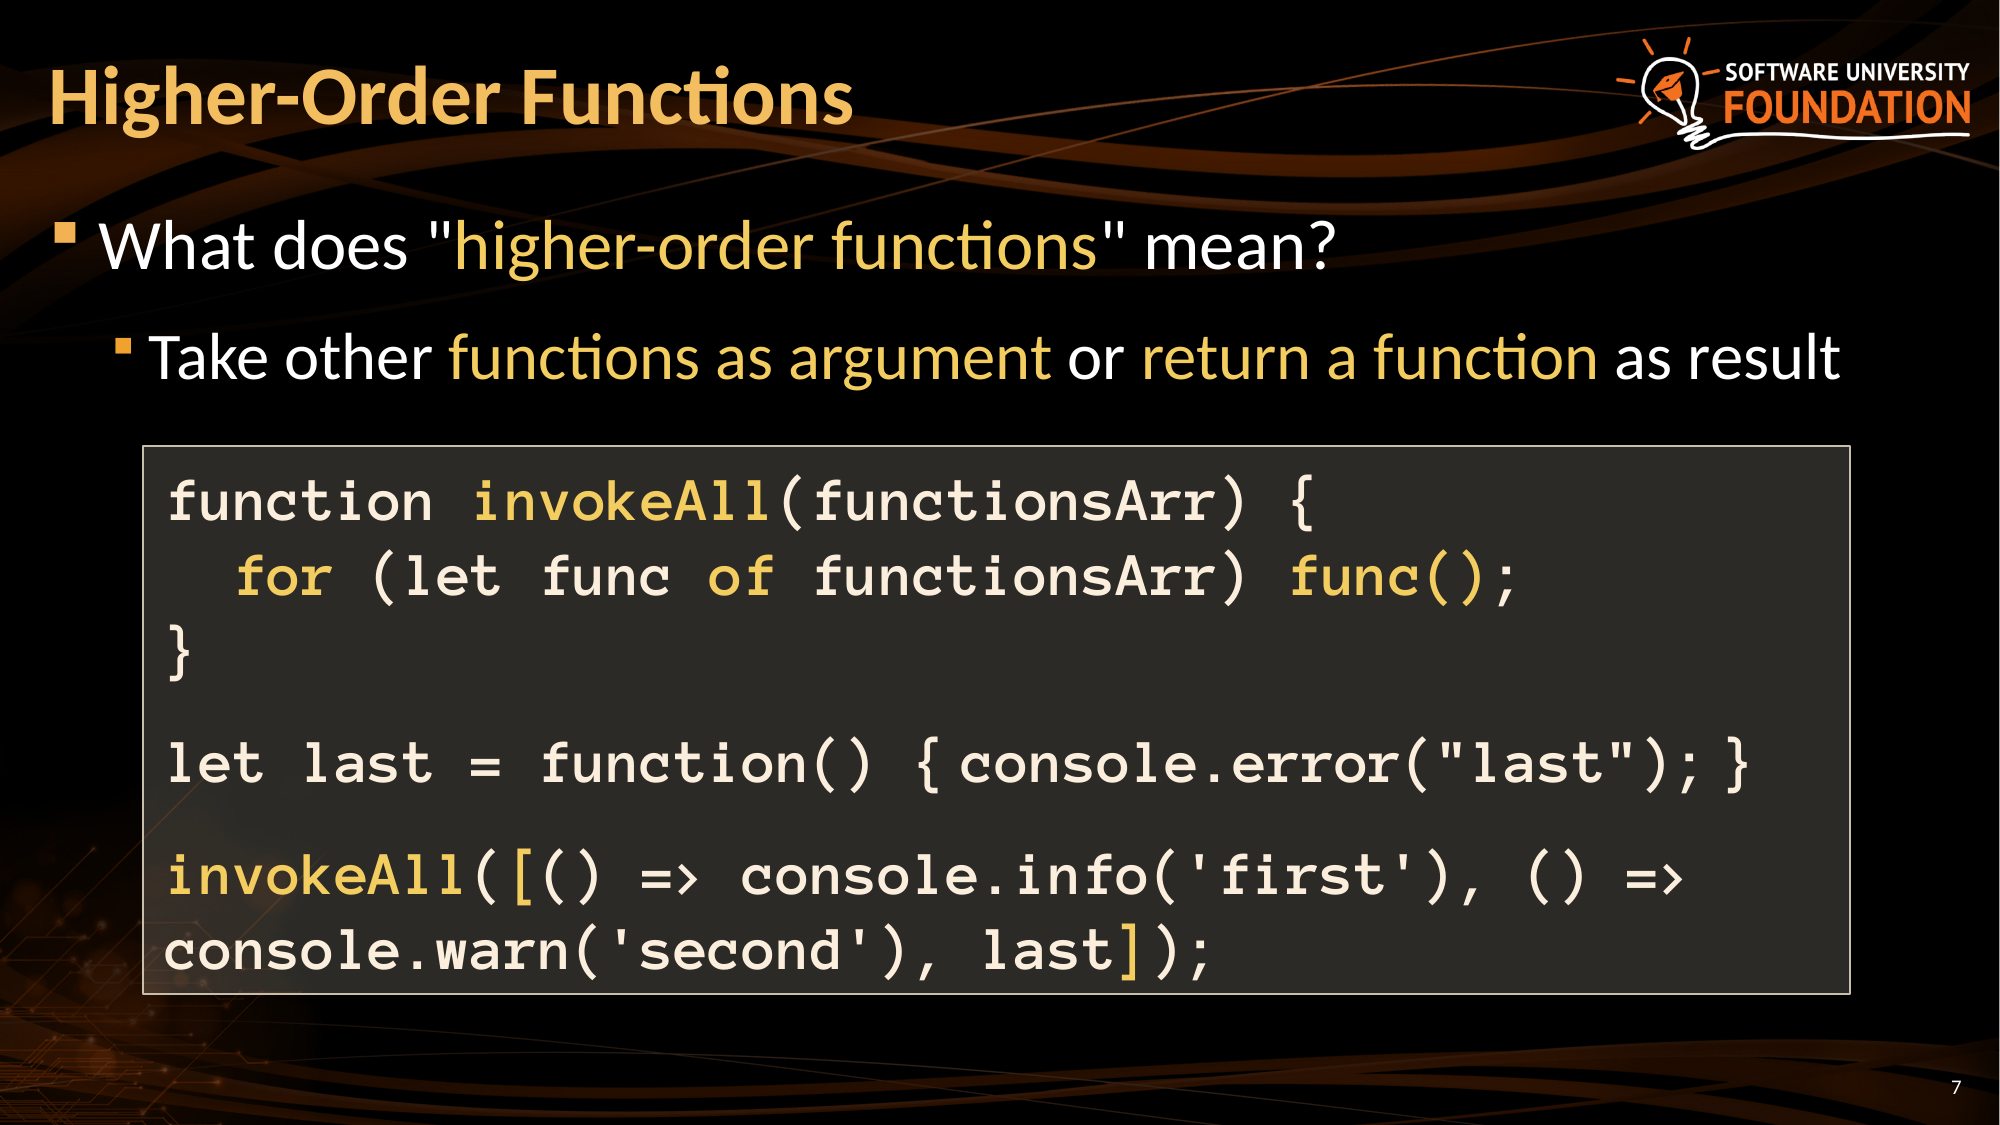

# Higher-Order Functions
What does "higher-order functions" mean?
Take other functions as argument or return a function as result
function invokeAll(functionsArr) {
  for (let func of functionsArr) func();
}
let last = function() { console.error("last"); }
invokeAll([() => console.info('first'), () => console.warn('second'), last]);
7